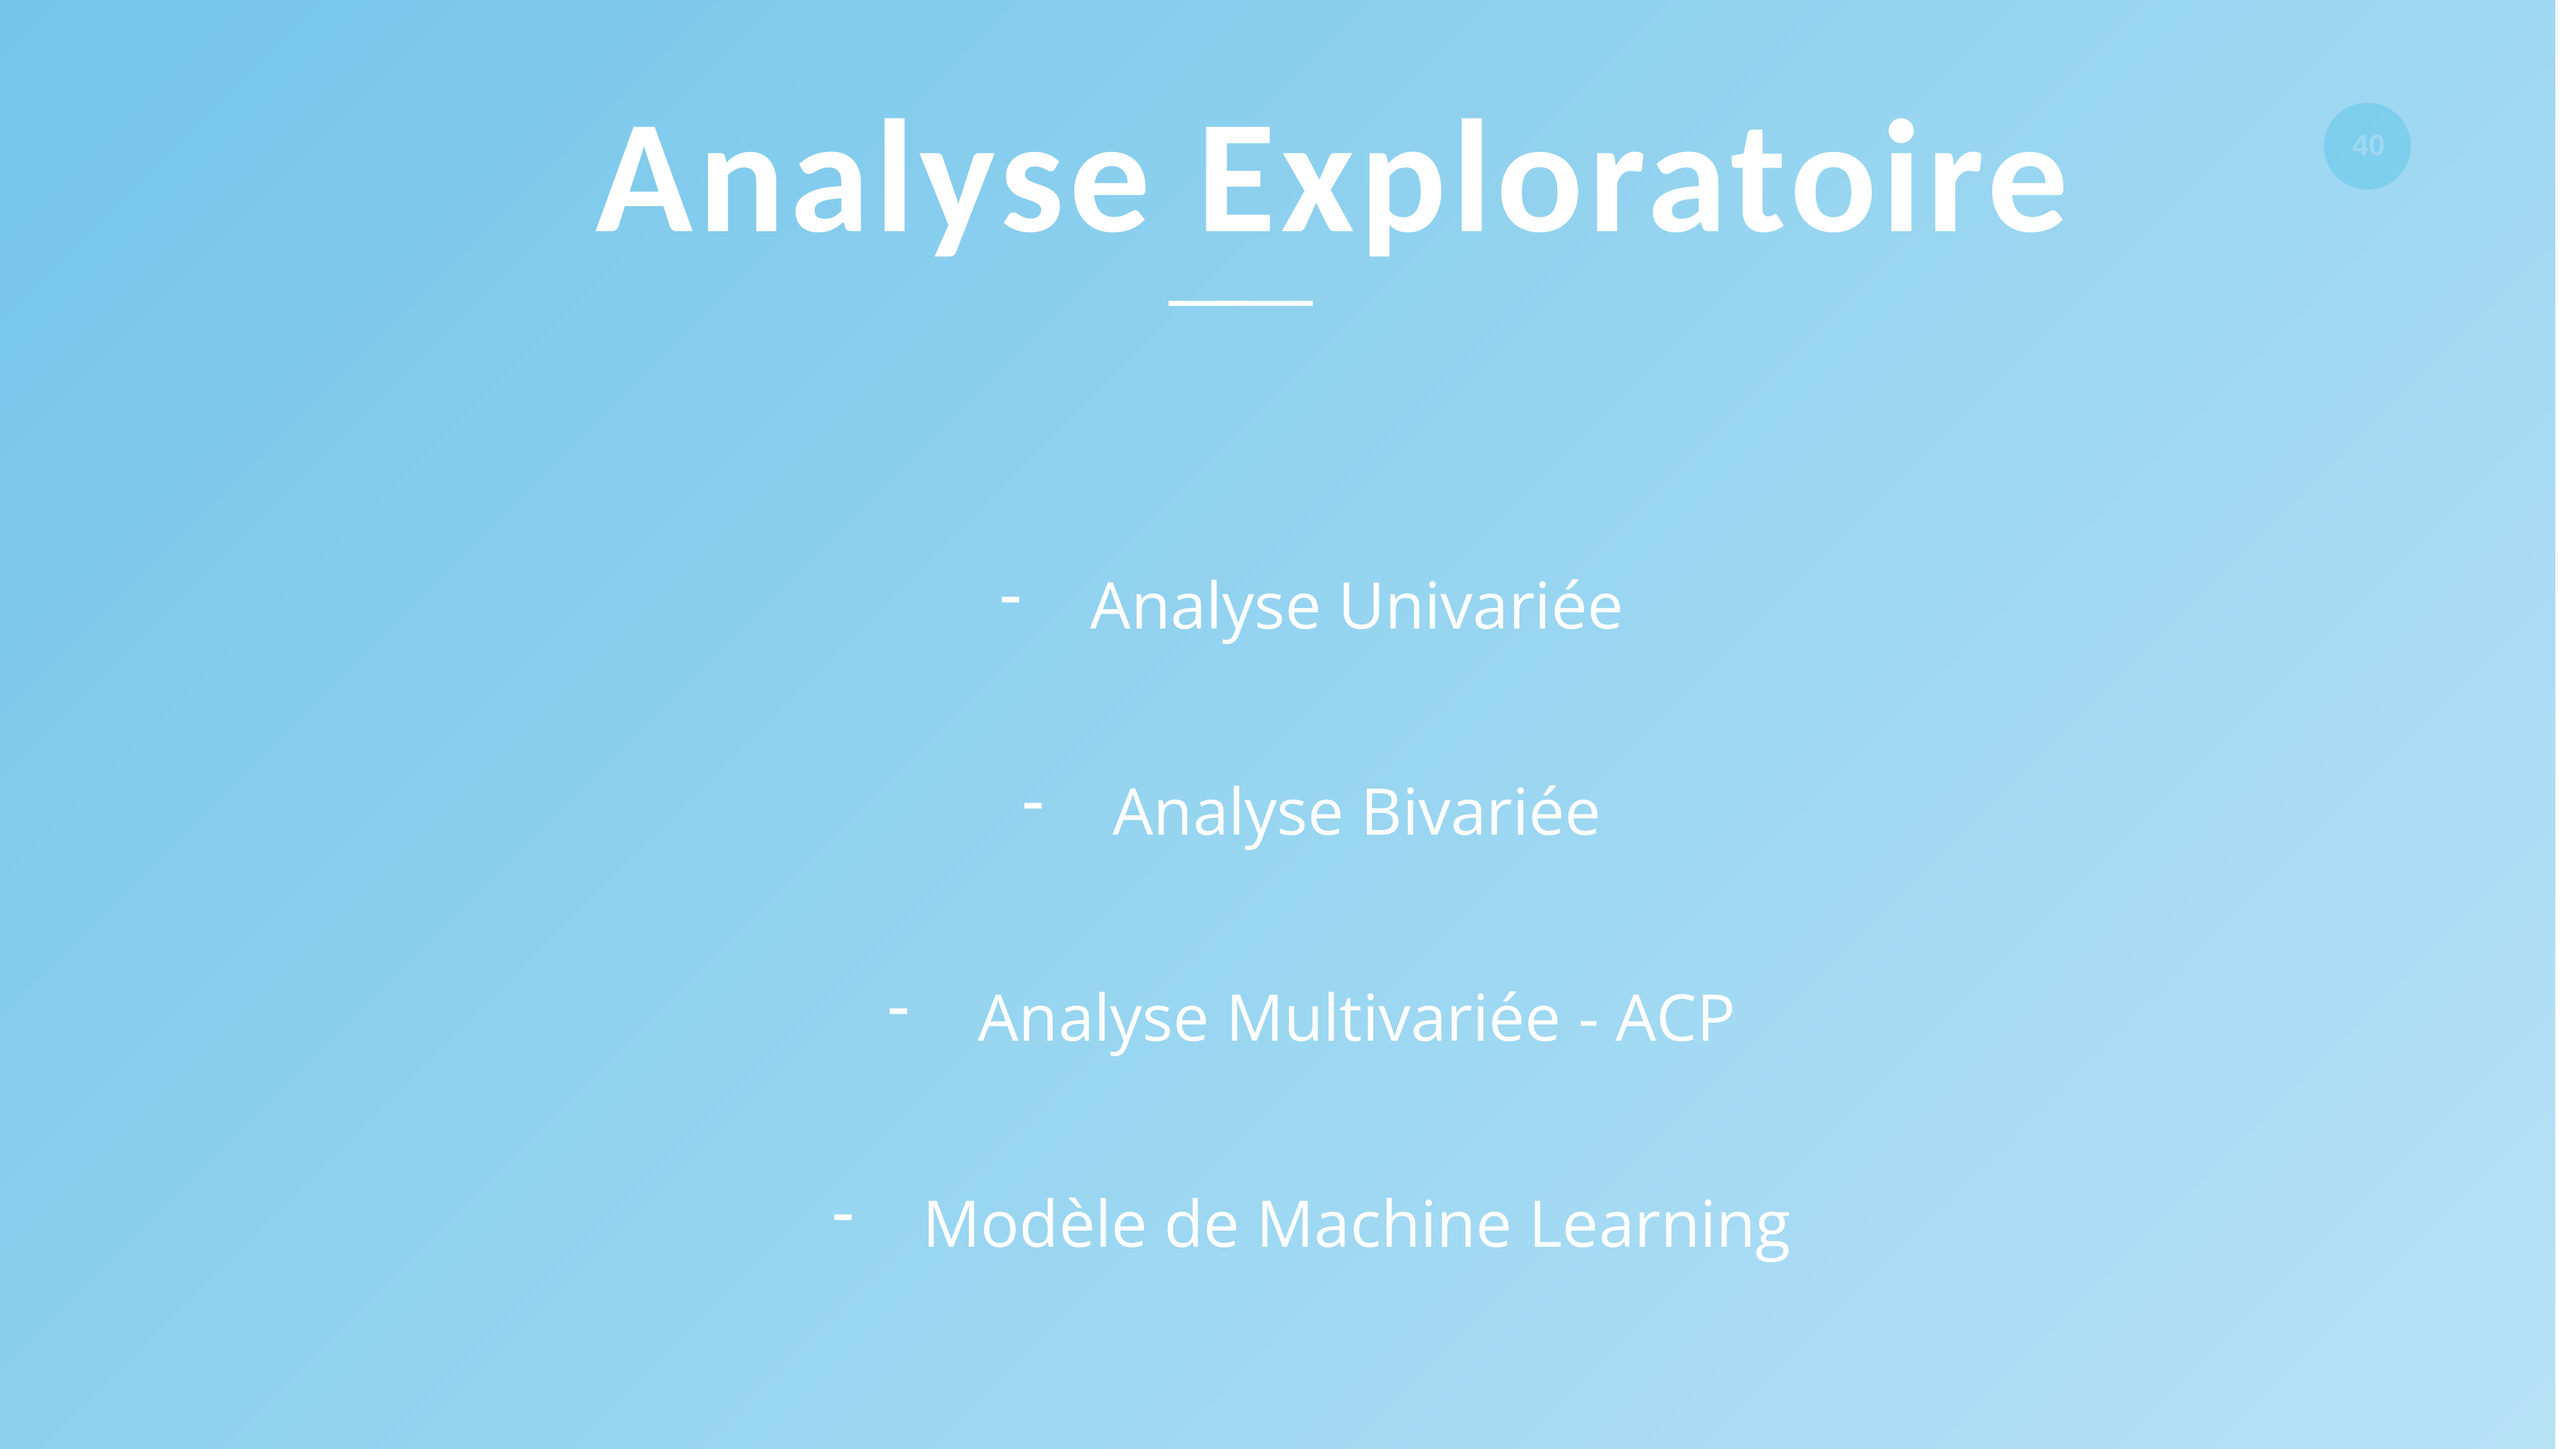

Analyse Exploratoire
Analyse Univariée
Analyse Bivariée
Analyse Multivariée - ACP
Modèle de Machine Learning